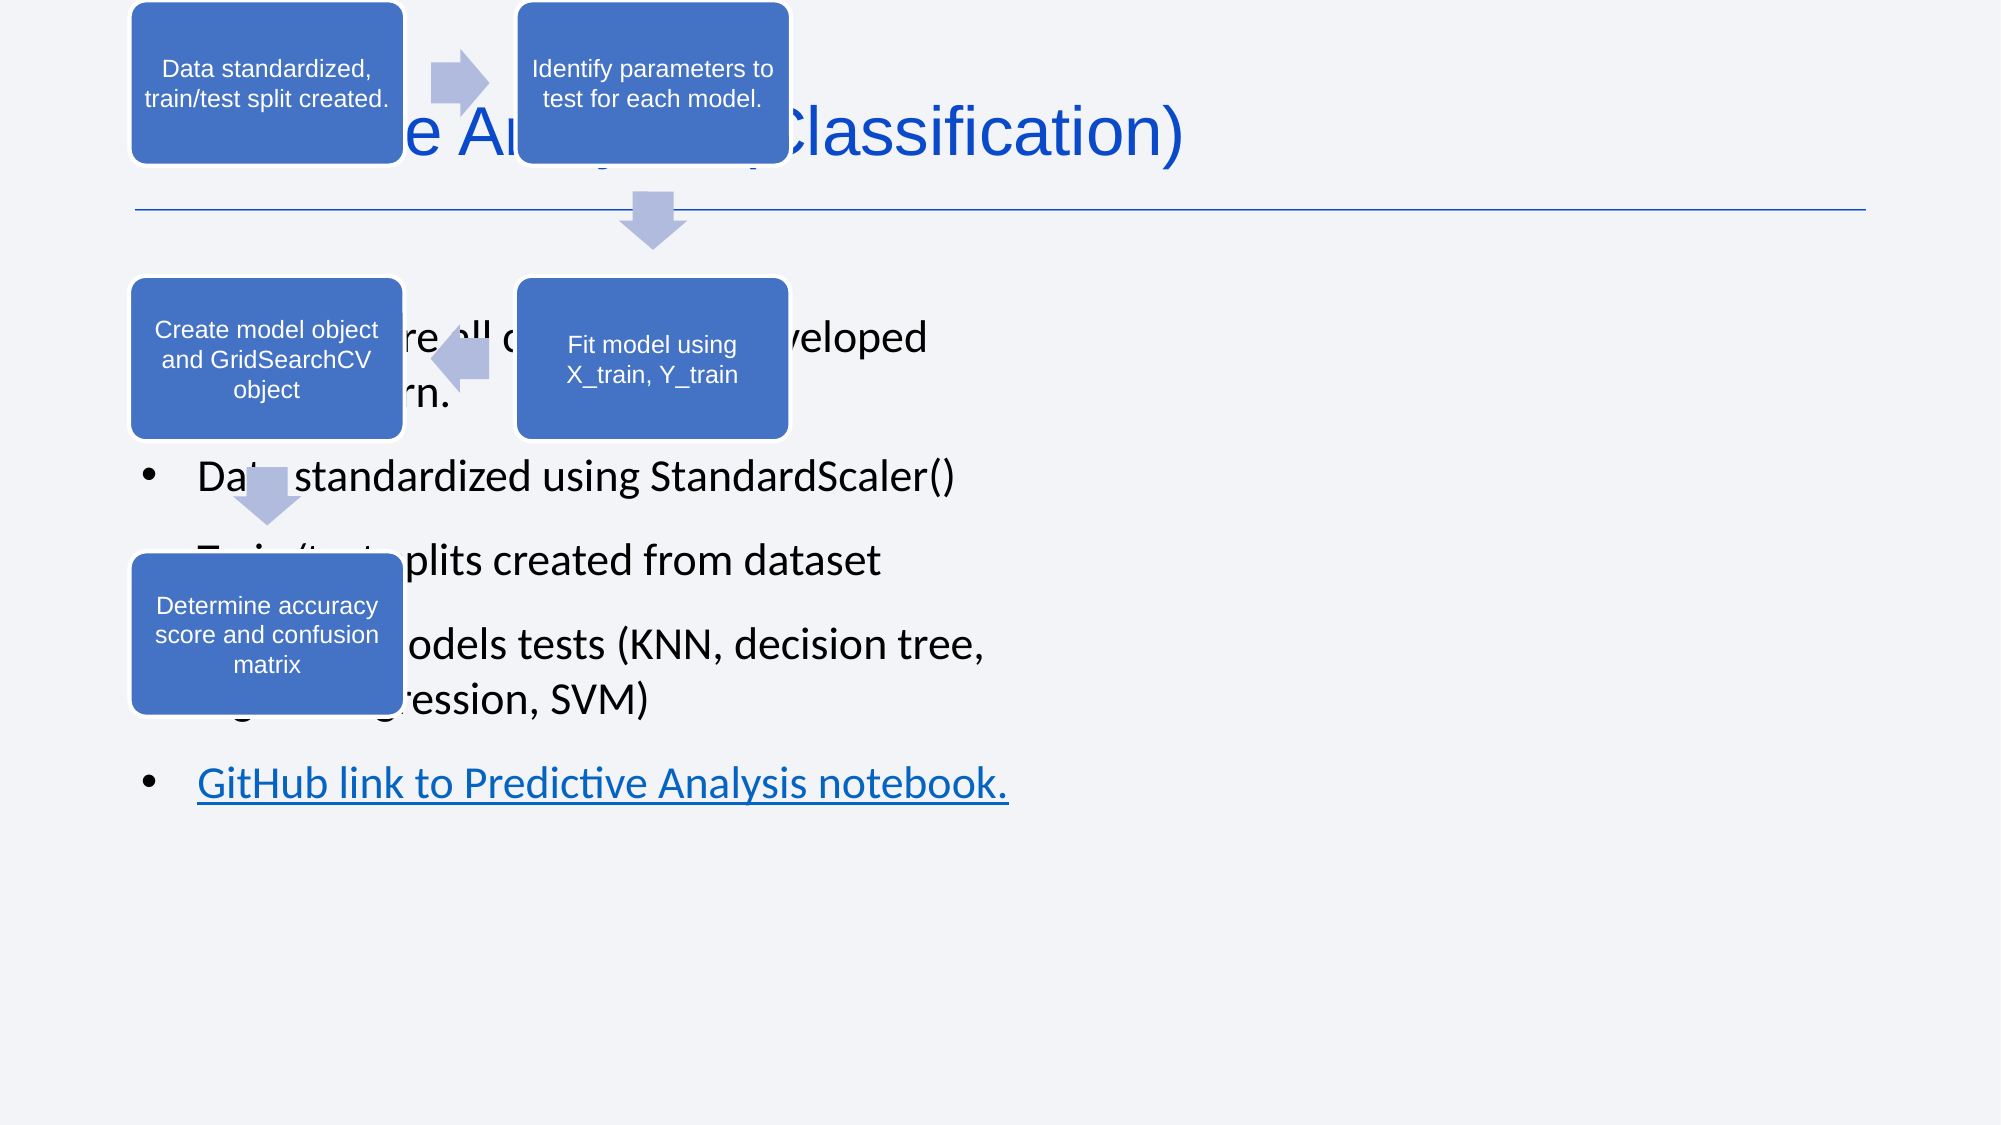

Predictive Analysis (Classification)
Data standardized, train/test split created.

Identify parameters to test for each model.

Fit model using X_train, Y_train

Create model object and GridSearchCV object

Determine accuracy score and confusion matrix
Models were all created and developed using sklearn.
Data standardized using StandardScaler()
Train/test splits created from dataset
Different models tests (KNN, decision tree, logistic regression, SVM)
GitHub link to Predictive Analysis notebook.

# 15